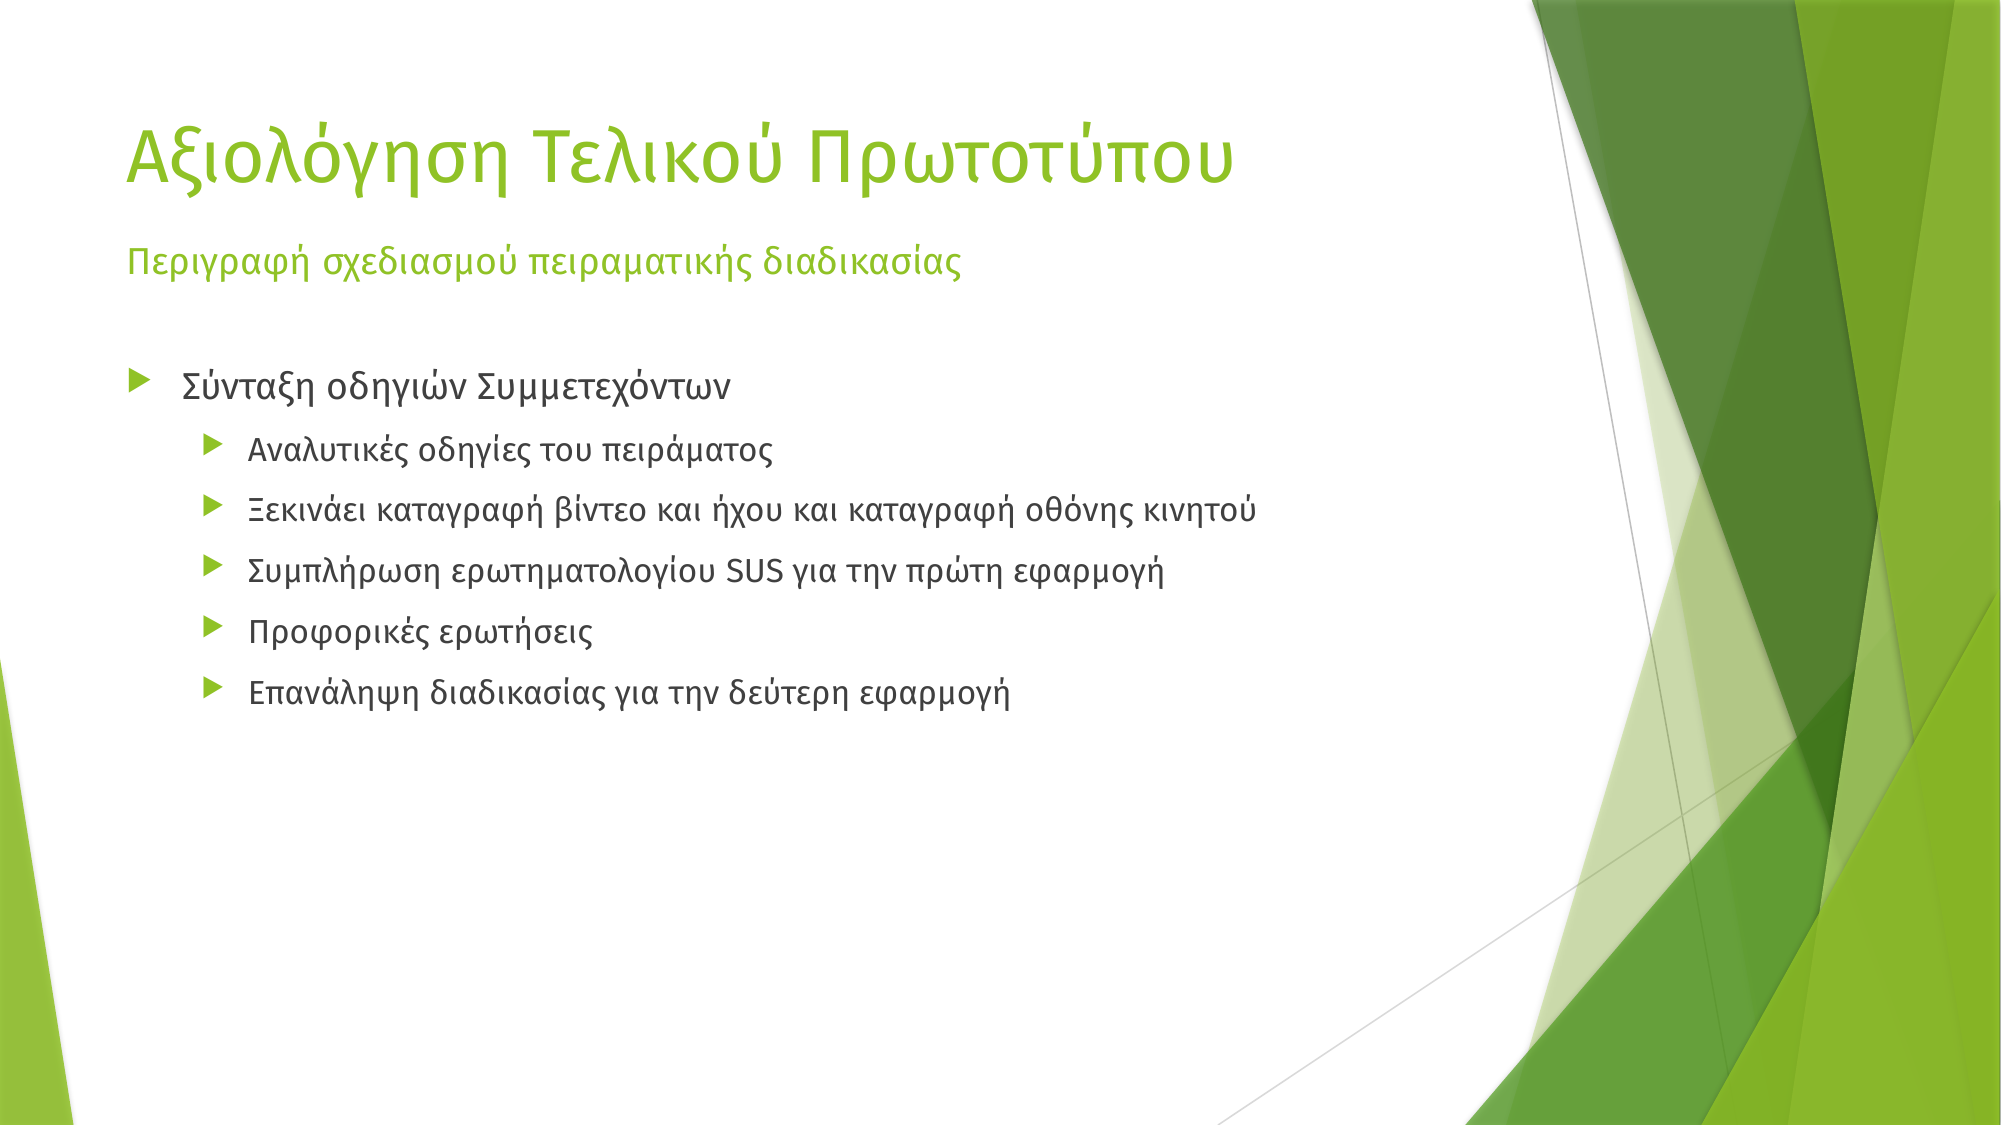

# Αξιολόγηση Τελικού Πρωτοτύπου
Περιγραφή σχεδιασμού πειραματικής διαδικασίας

Σύνταξη οδηγιών Συμμετεχόντων
Αναλυτικές οδηγίες του πειράματος
Ξεκινάει καταγραφή βίντεο και ήχου και καταγραφή οθόνης κινητού
Συμπλήρωση ερωτηματολογίου SUS για την πρώτη εφαρμογή
Προφορικές ερωτήσεις
Επανάληψη διαδικασίας για την δεύτερη εφαρμογή